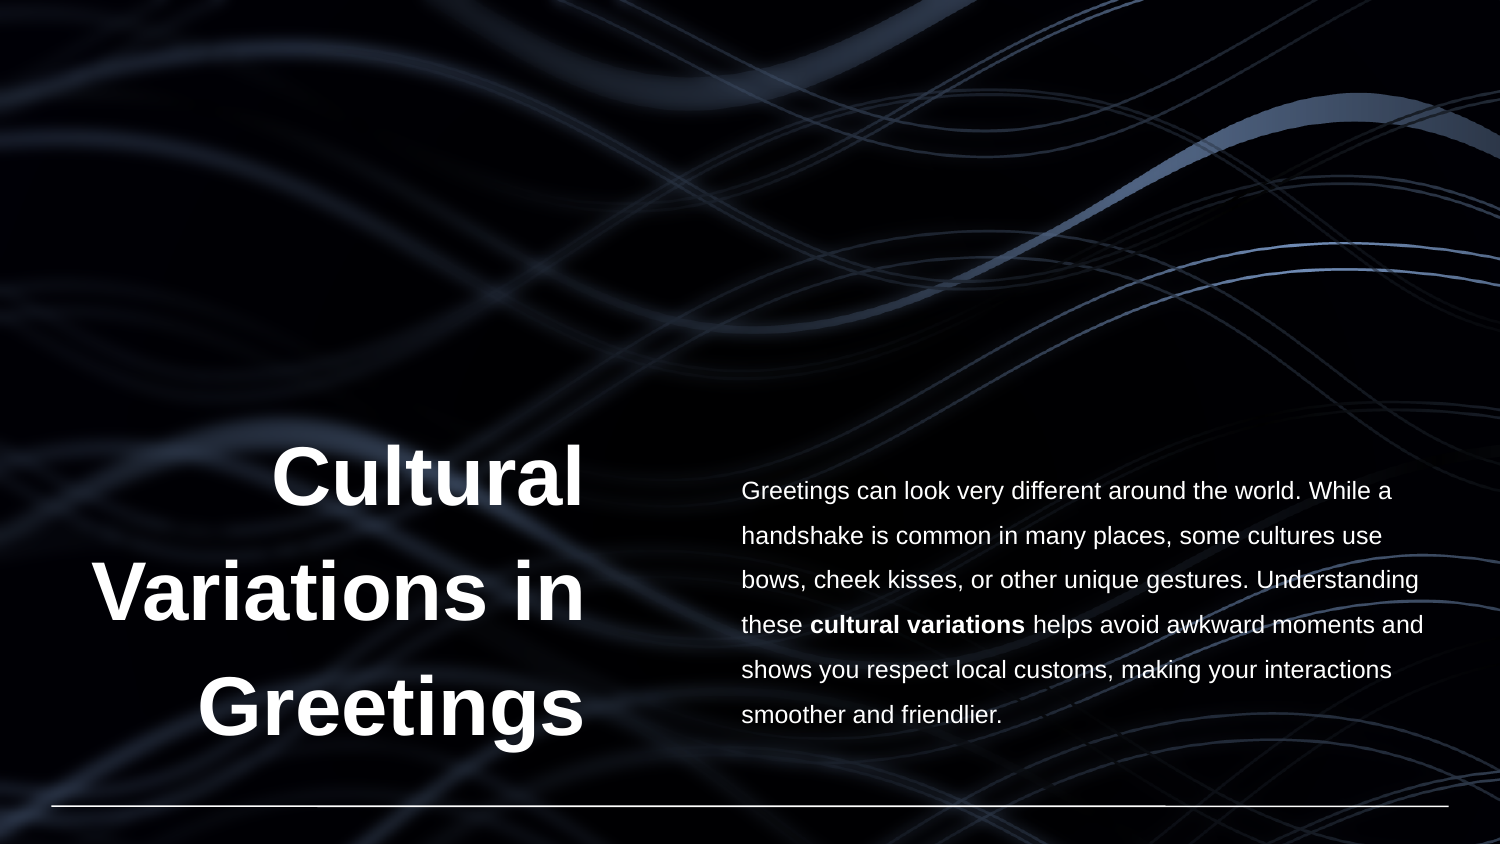

# Cultural Variations in Greetings
Greetings can look very different around the world. While a handshake is common in many places, some cultures use bows, cheek kisses, or other unique gestures. Understanding these cultural variations helps avoid awkward moments and shows you respect local customs, making your interactions smoother and friendlier.